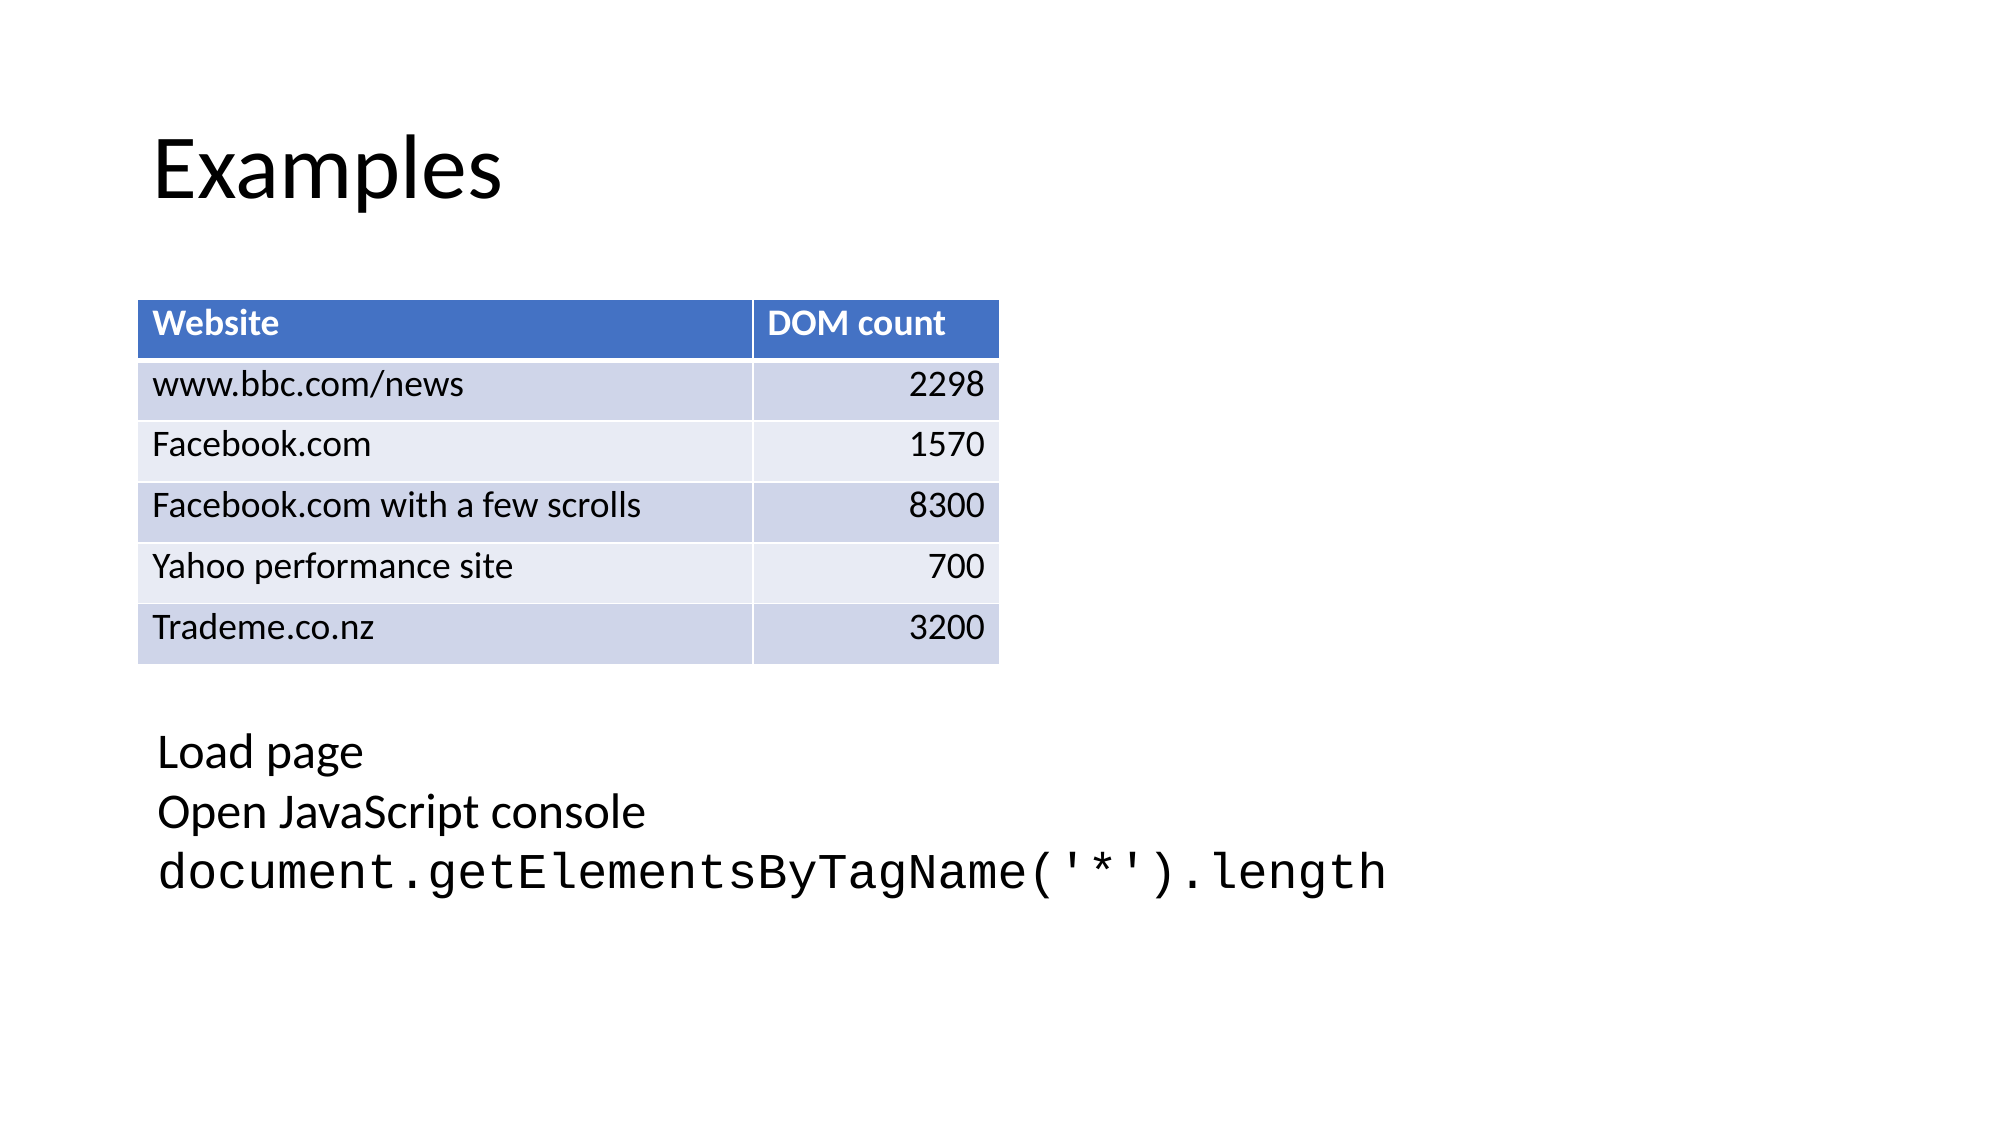

# Examples
| Website | DOM count |
| --- | --- |
| www.bbc.com/news | 2298 |
| Facebook.com | 1570 |
| Facebook.com with a few scrolls | 8300 |
| Yahoo performance site | 700 |
| Trademe.co.nz | 3200 |
Load page
Open JavaScript console
document.getElementsByTagName('*').length